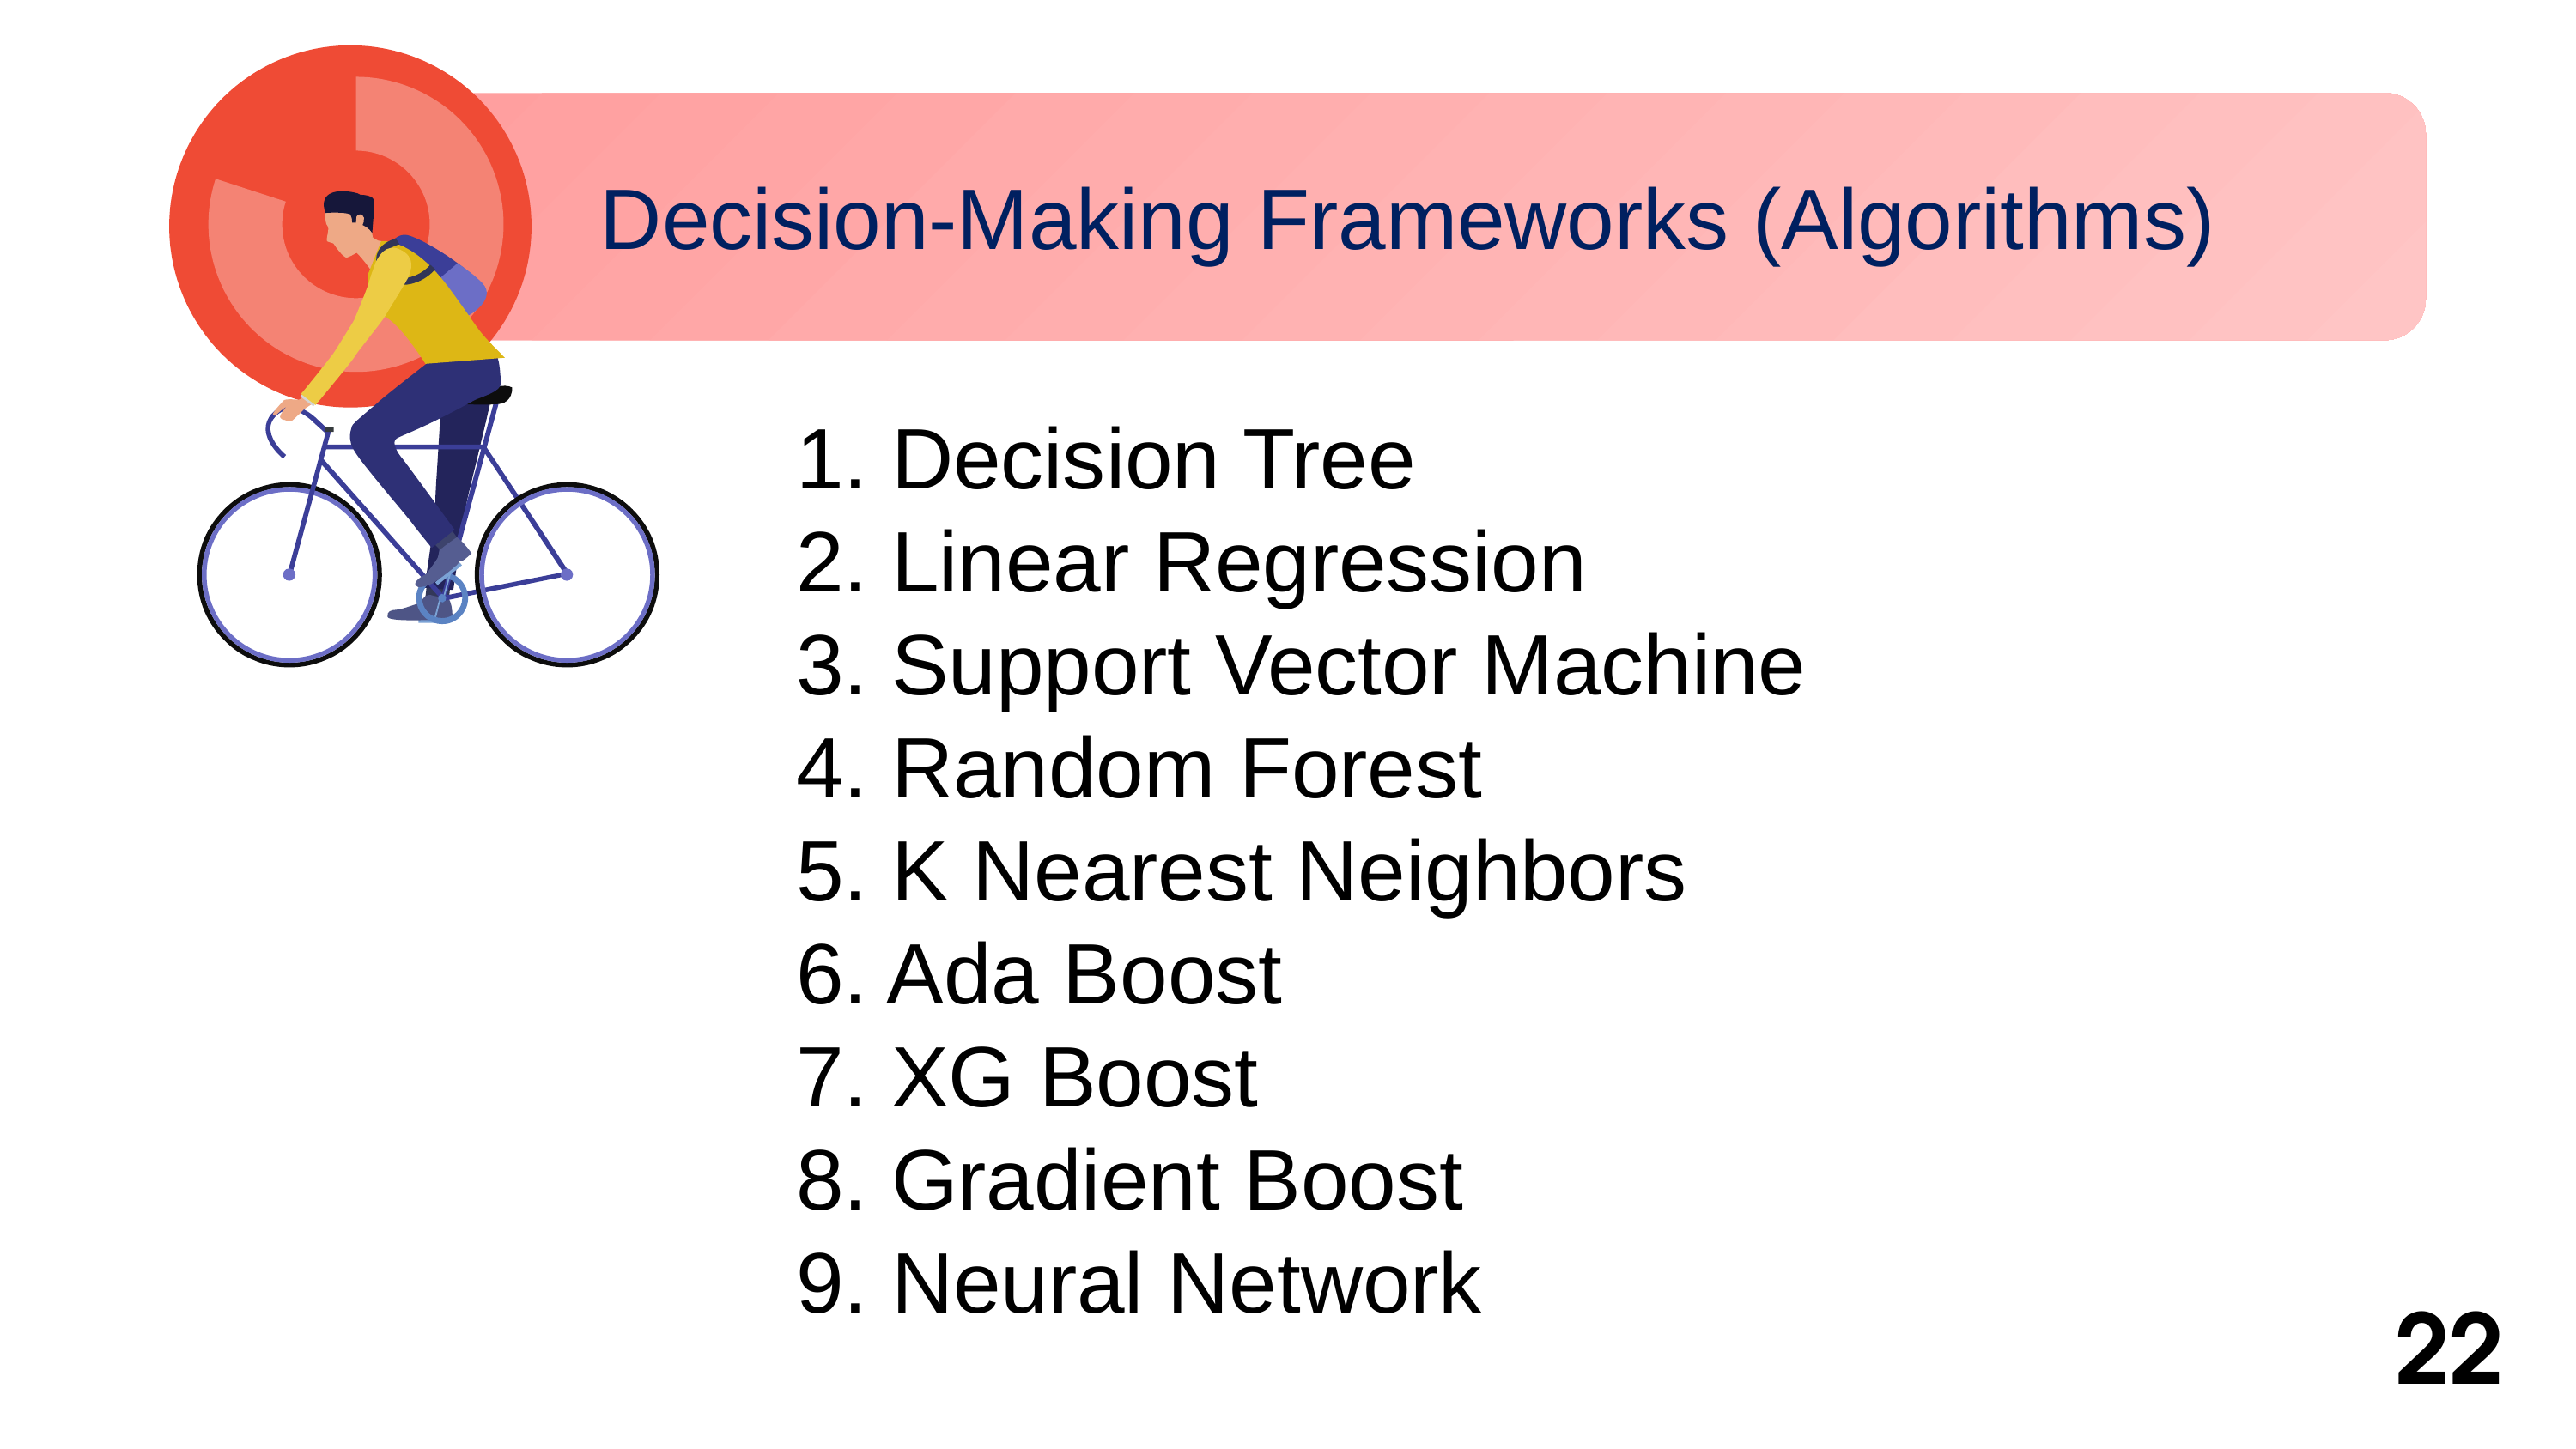

### Chart

| Category | Sales |
|---|---|
| 1st Qtr | 80.0 |
| 2nd Qtr | 20.0 |
Decision-Making Frameworks (Algorithms)

1. Decision Tree
2. Linear Regression
3. Support Vector Machine
4. Random Forest
5. K Nearest Neighbors
6. Ada Boost
7. XG Boost
8. Gradient Boost
9. Neural Network
22